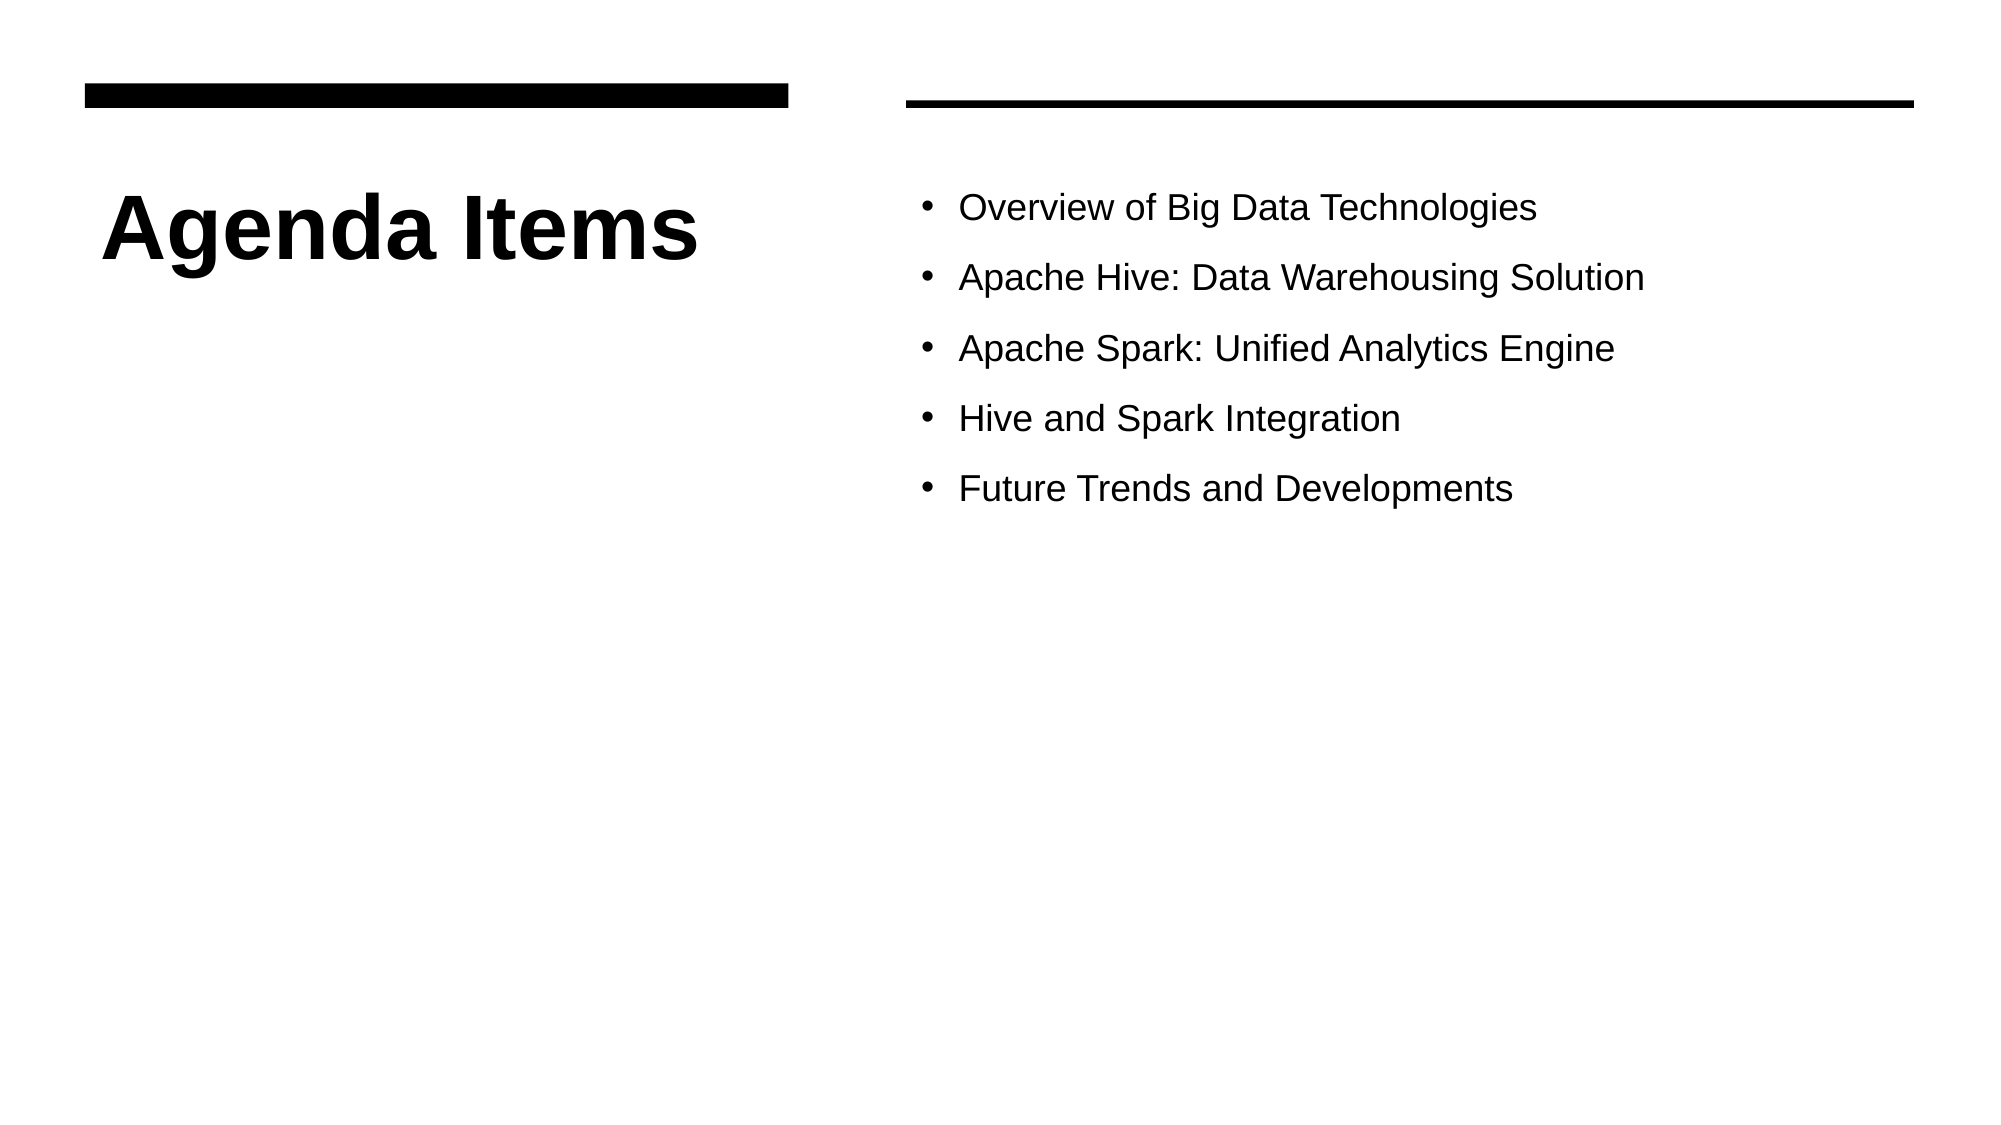

# Agenda Items
Overview of Big Data Technologies
Apache Hive: Data Warehousing Solution
Apache Spark: Unified Analytics Engine
Hive and Spark Integration
Future Trends and Developments